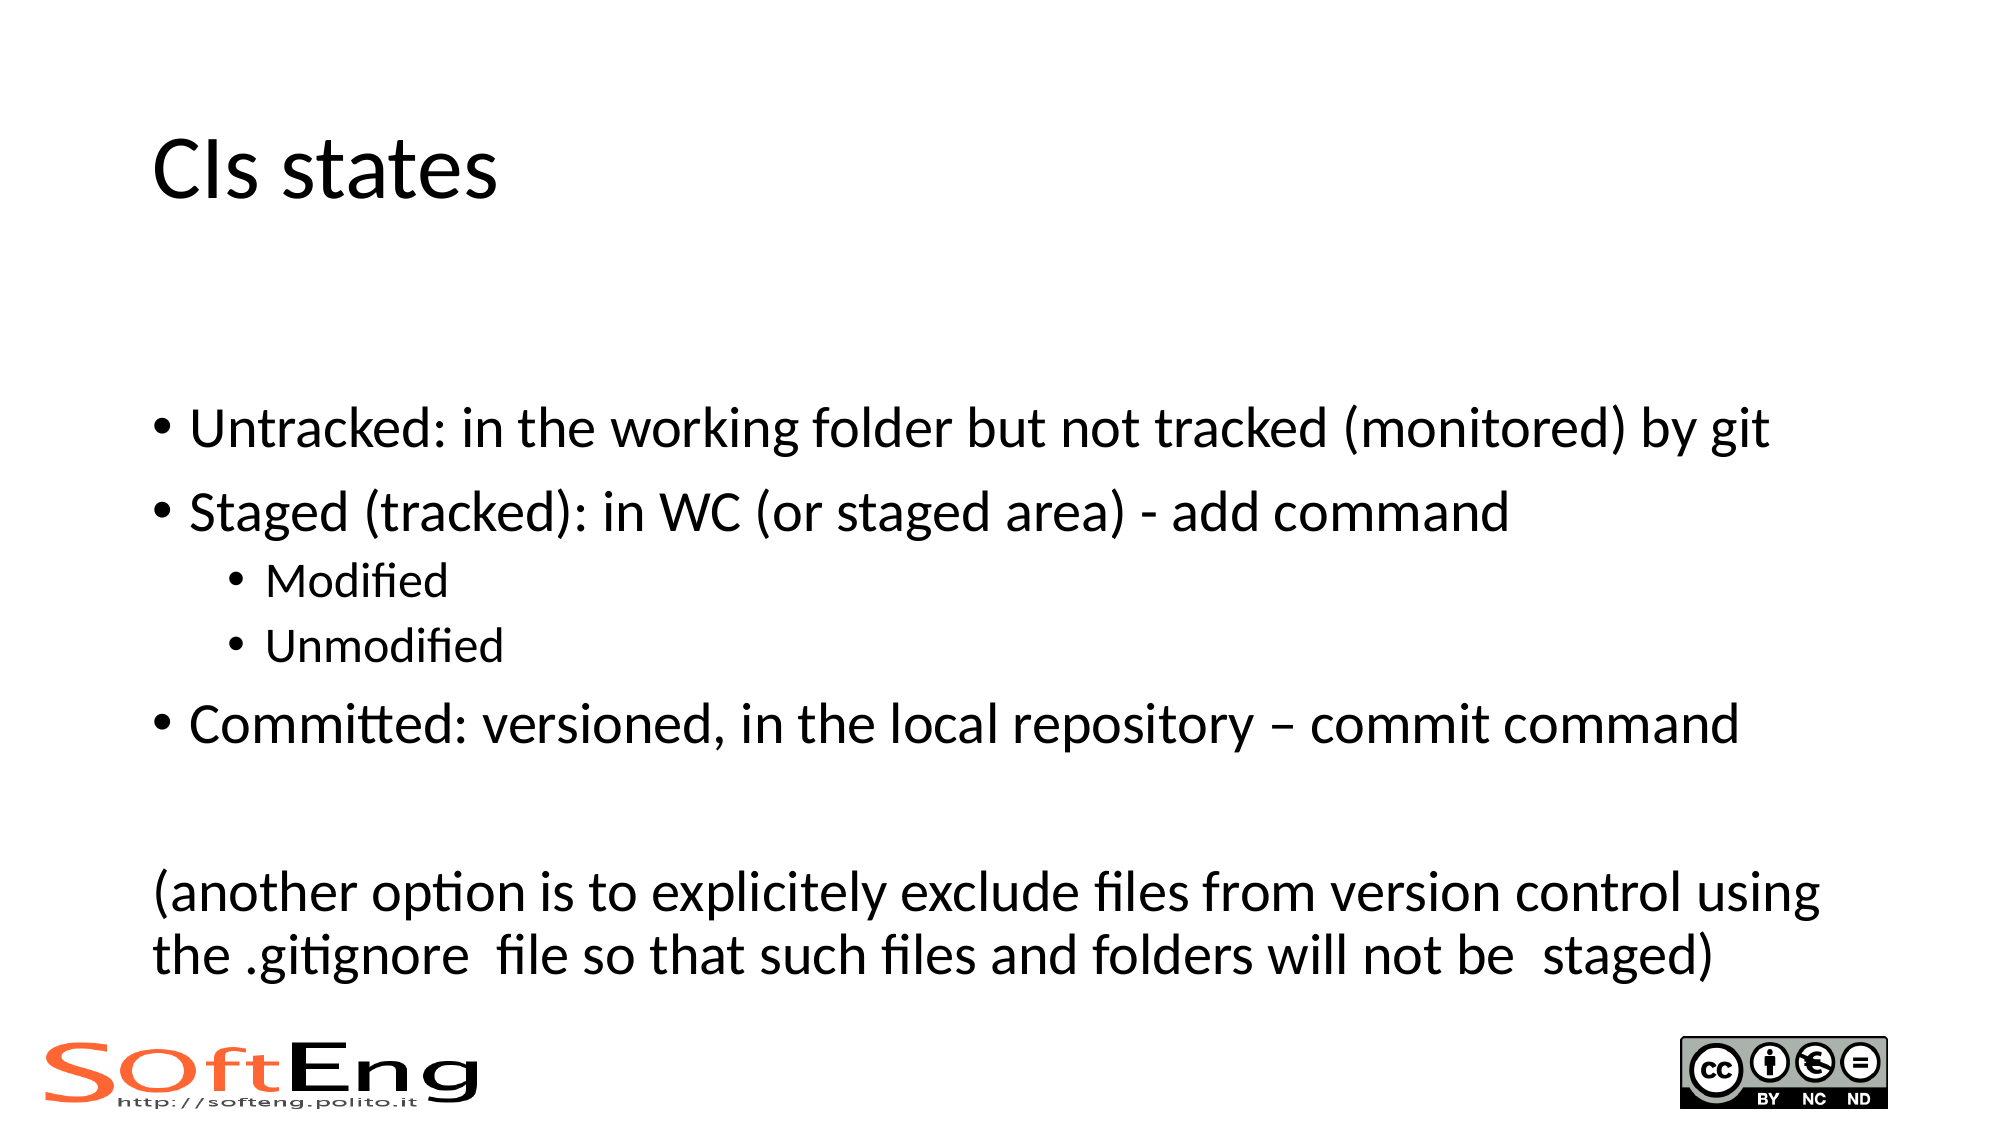

# CIs states

Untracked: in the working folder but not tracked (monitored) by git
Staged (tracked): in WC (or staged area) - add command
Modified
Unmodified
Committed: versioned, in the local repository – commit command

(another option is to explicitely exclude files from version control using the .gitignore  file so that such files and folders will not be  staged)